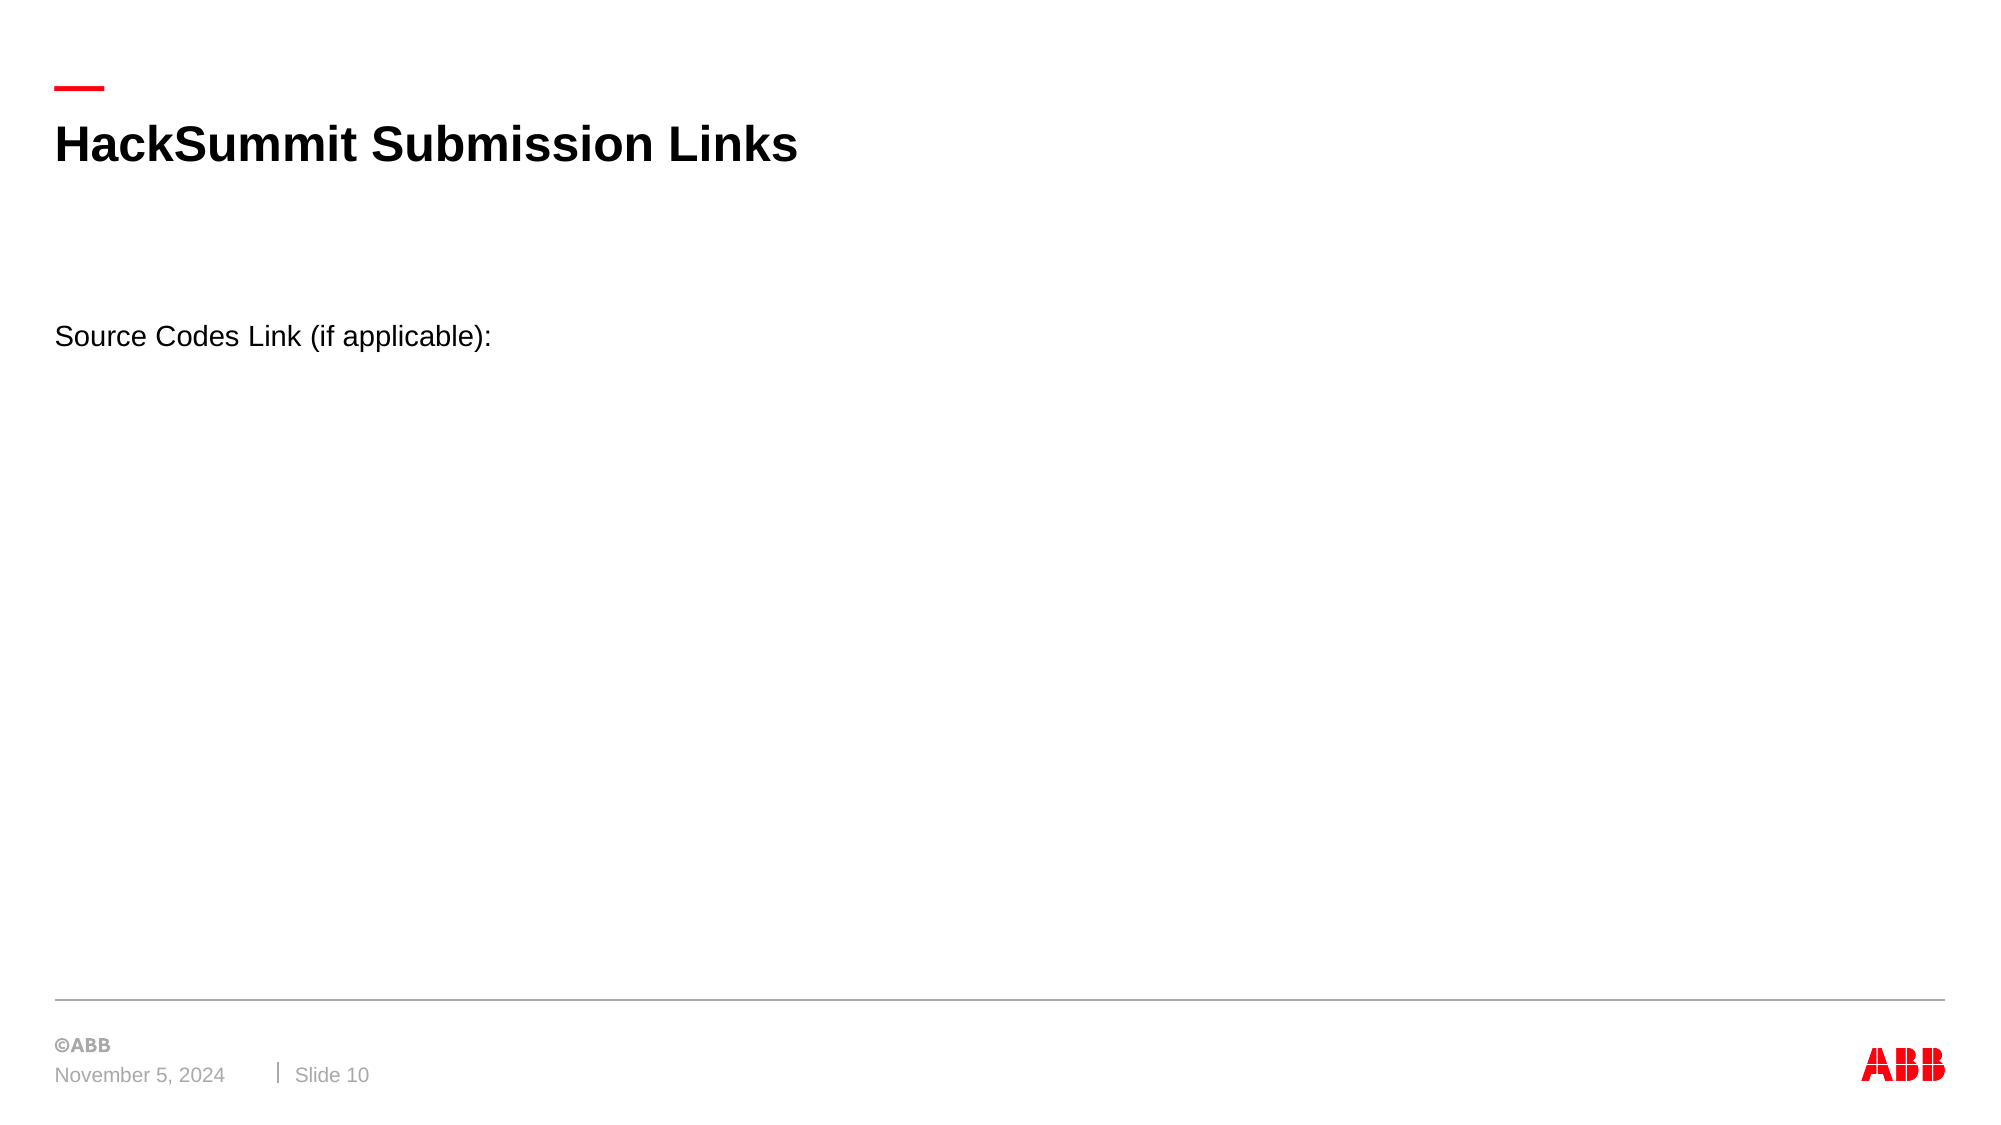

# HackSummit Submission Links

Source Codes Link (if applicable):

Slide 10
November 5, 2024